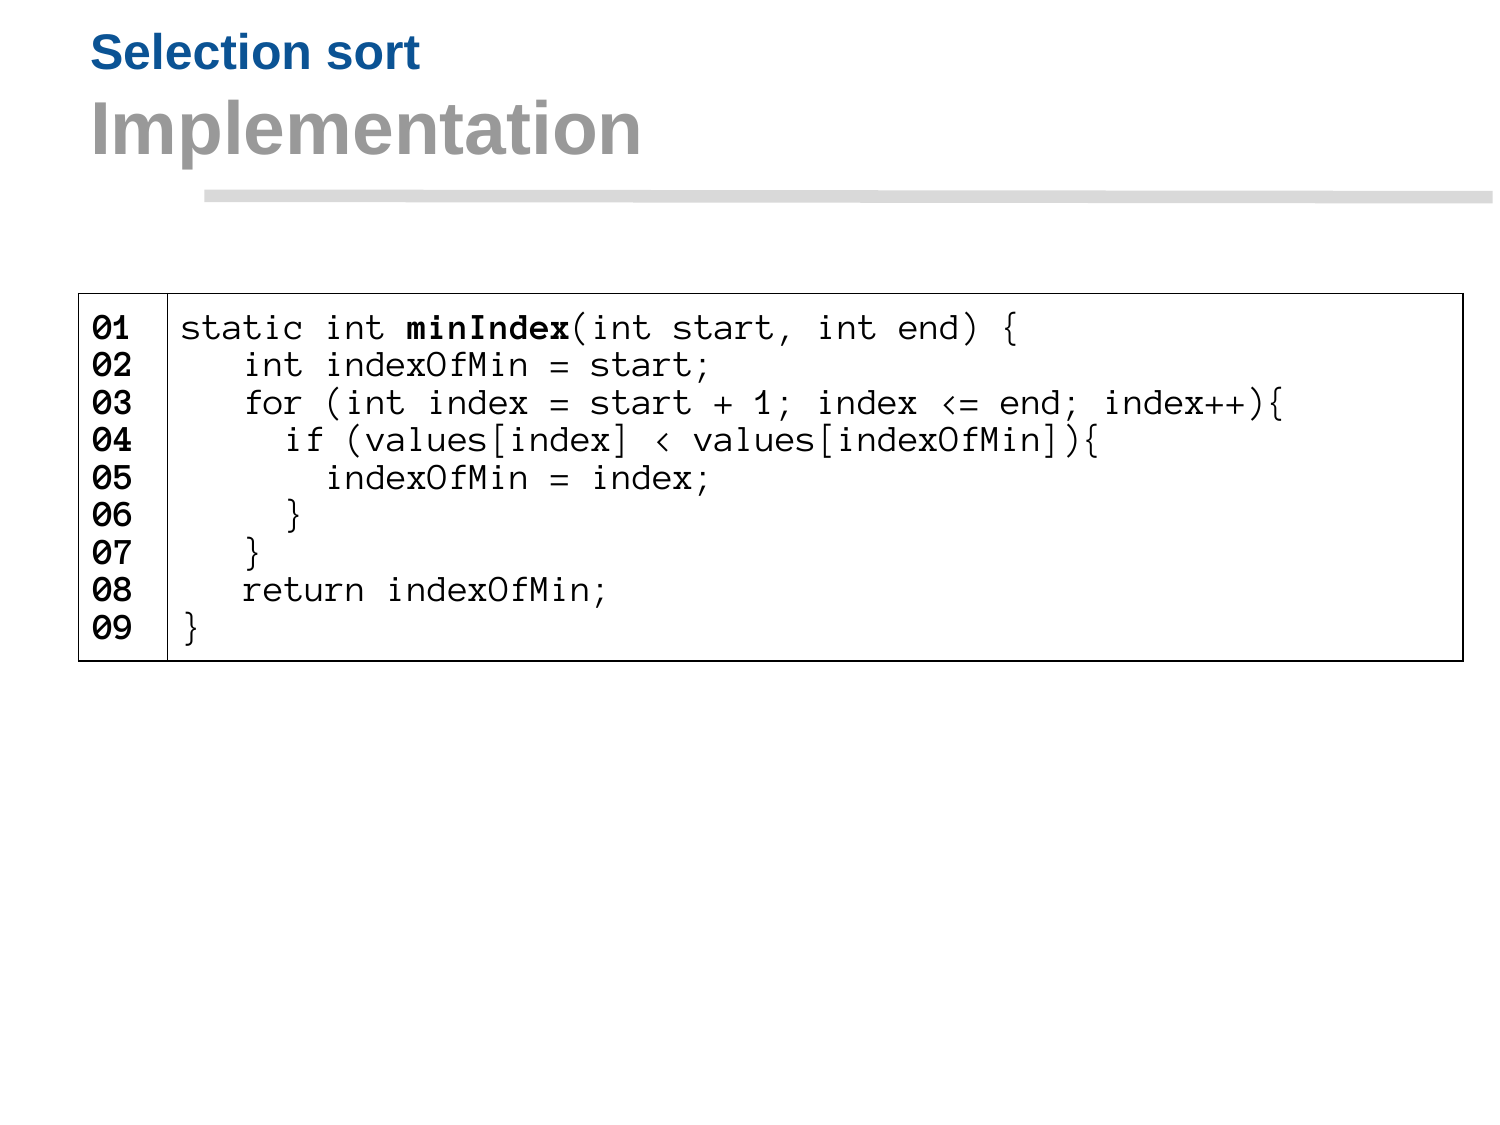

# Selection sort
Implementation
| 01 02 03 04 05 06 07 08 09 | static int minIndex(int start, int end) { int indexOfMin = start; for (int index = start + 1; index <= end; index++){ if (values[index] < values[indexOfMin]){ indexOfMin = index; } } return indexOfMin; } |
| --- | --- |